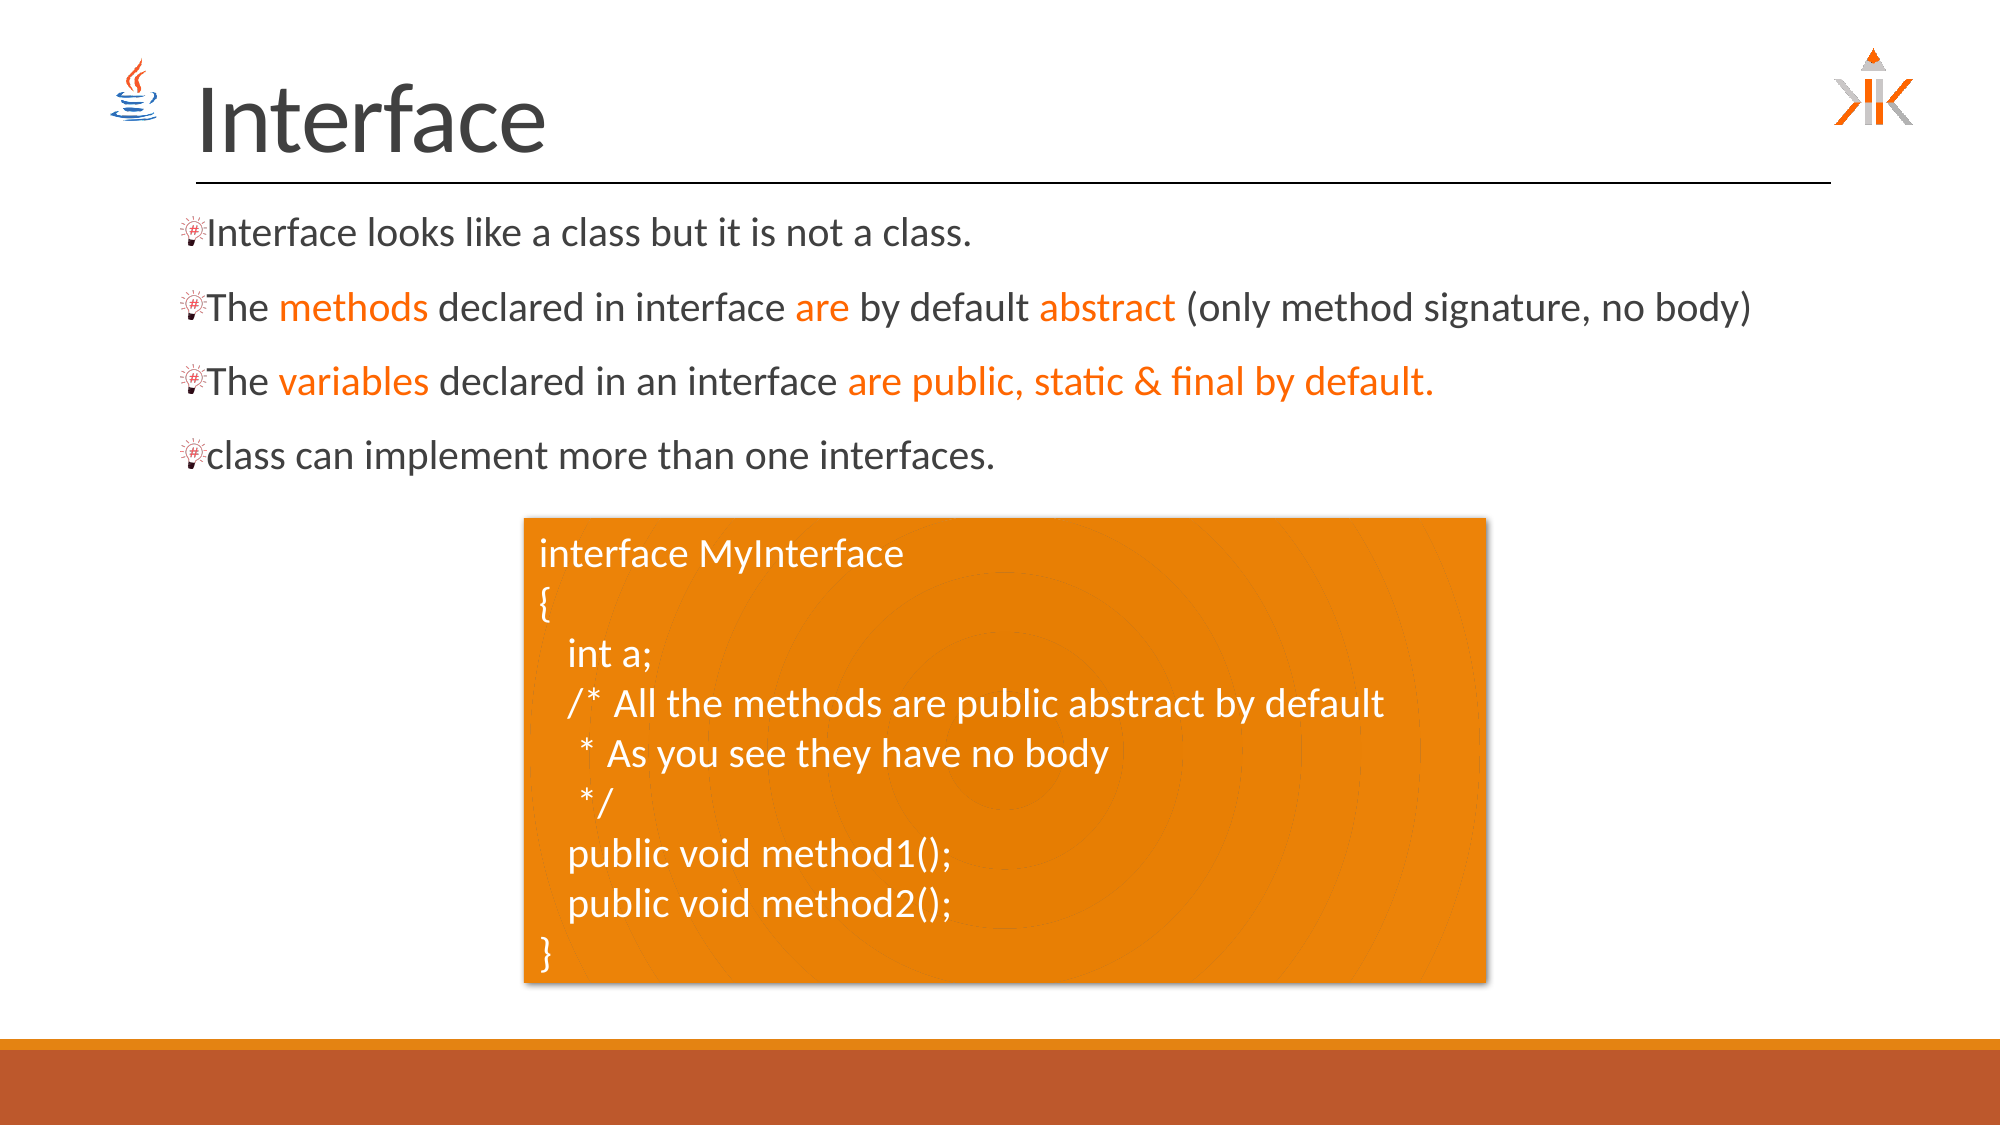

# Interface
Interface looks like a class but it is not a class.
The methods declared in interface are by default abstract (only method signature, no body)
The variables declared in an interface are public, static & final by default.
class can implement more than one interfaces.
interface MyInterface
{
   int a;
   /* All the methods are public abstract by default
    * As you see they have no body
    */
   public void method1();
   public void method2();
}